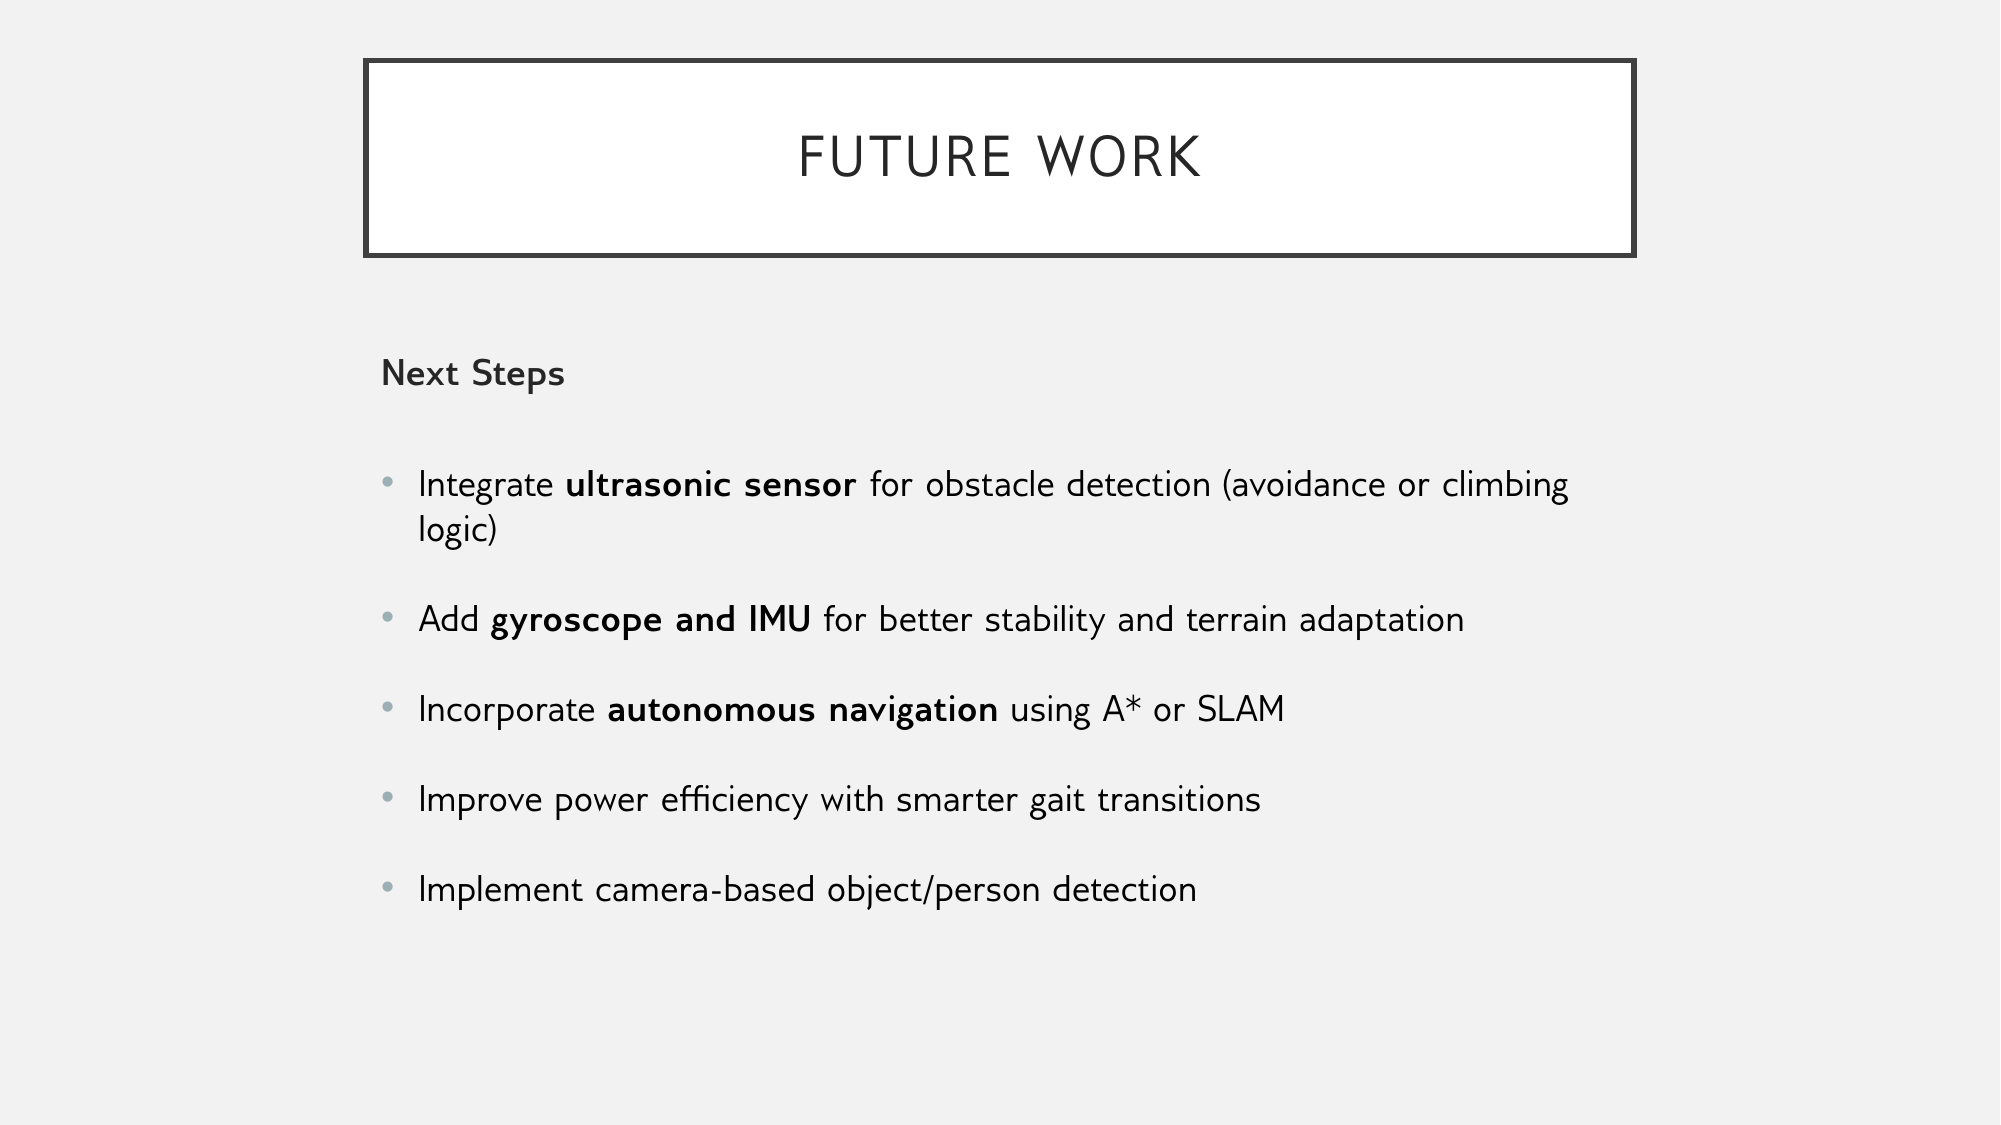

# Future Work
Next Steps

Integrate ultrasonic sensor for obstacle detection (avoidance or climbing logic)

Add gyroscope and IMU for better stability and terrain adaptation

Incorporate autonomous navigation using A* or SLAM

Improve power efficiency with smarter gait transitions

Implement camera-based object/person detection